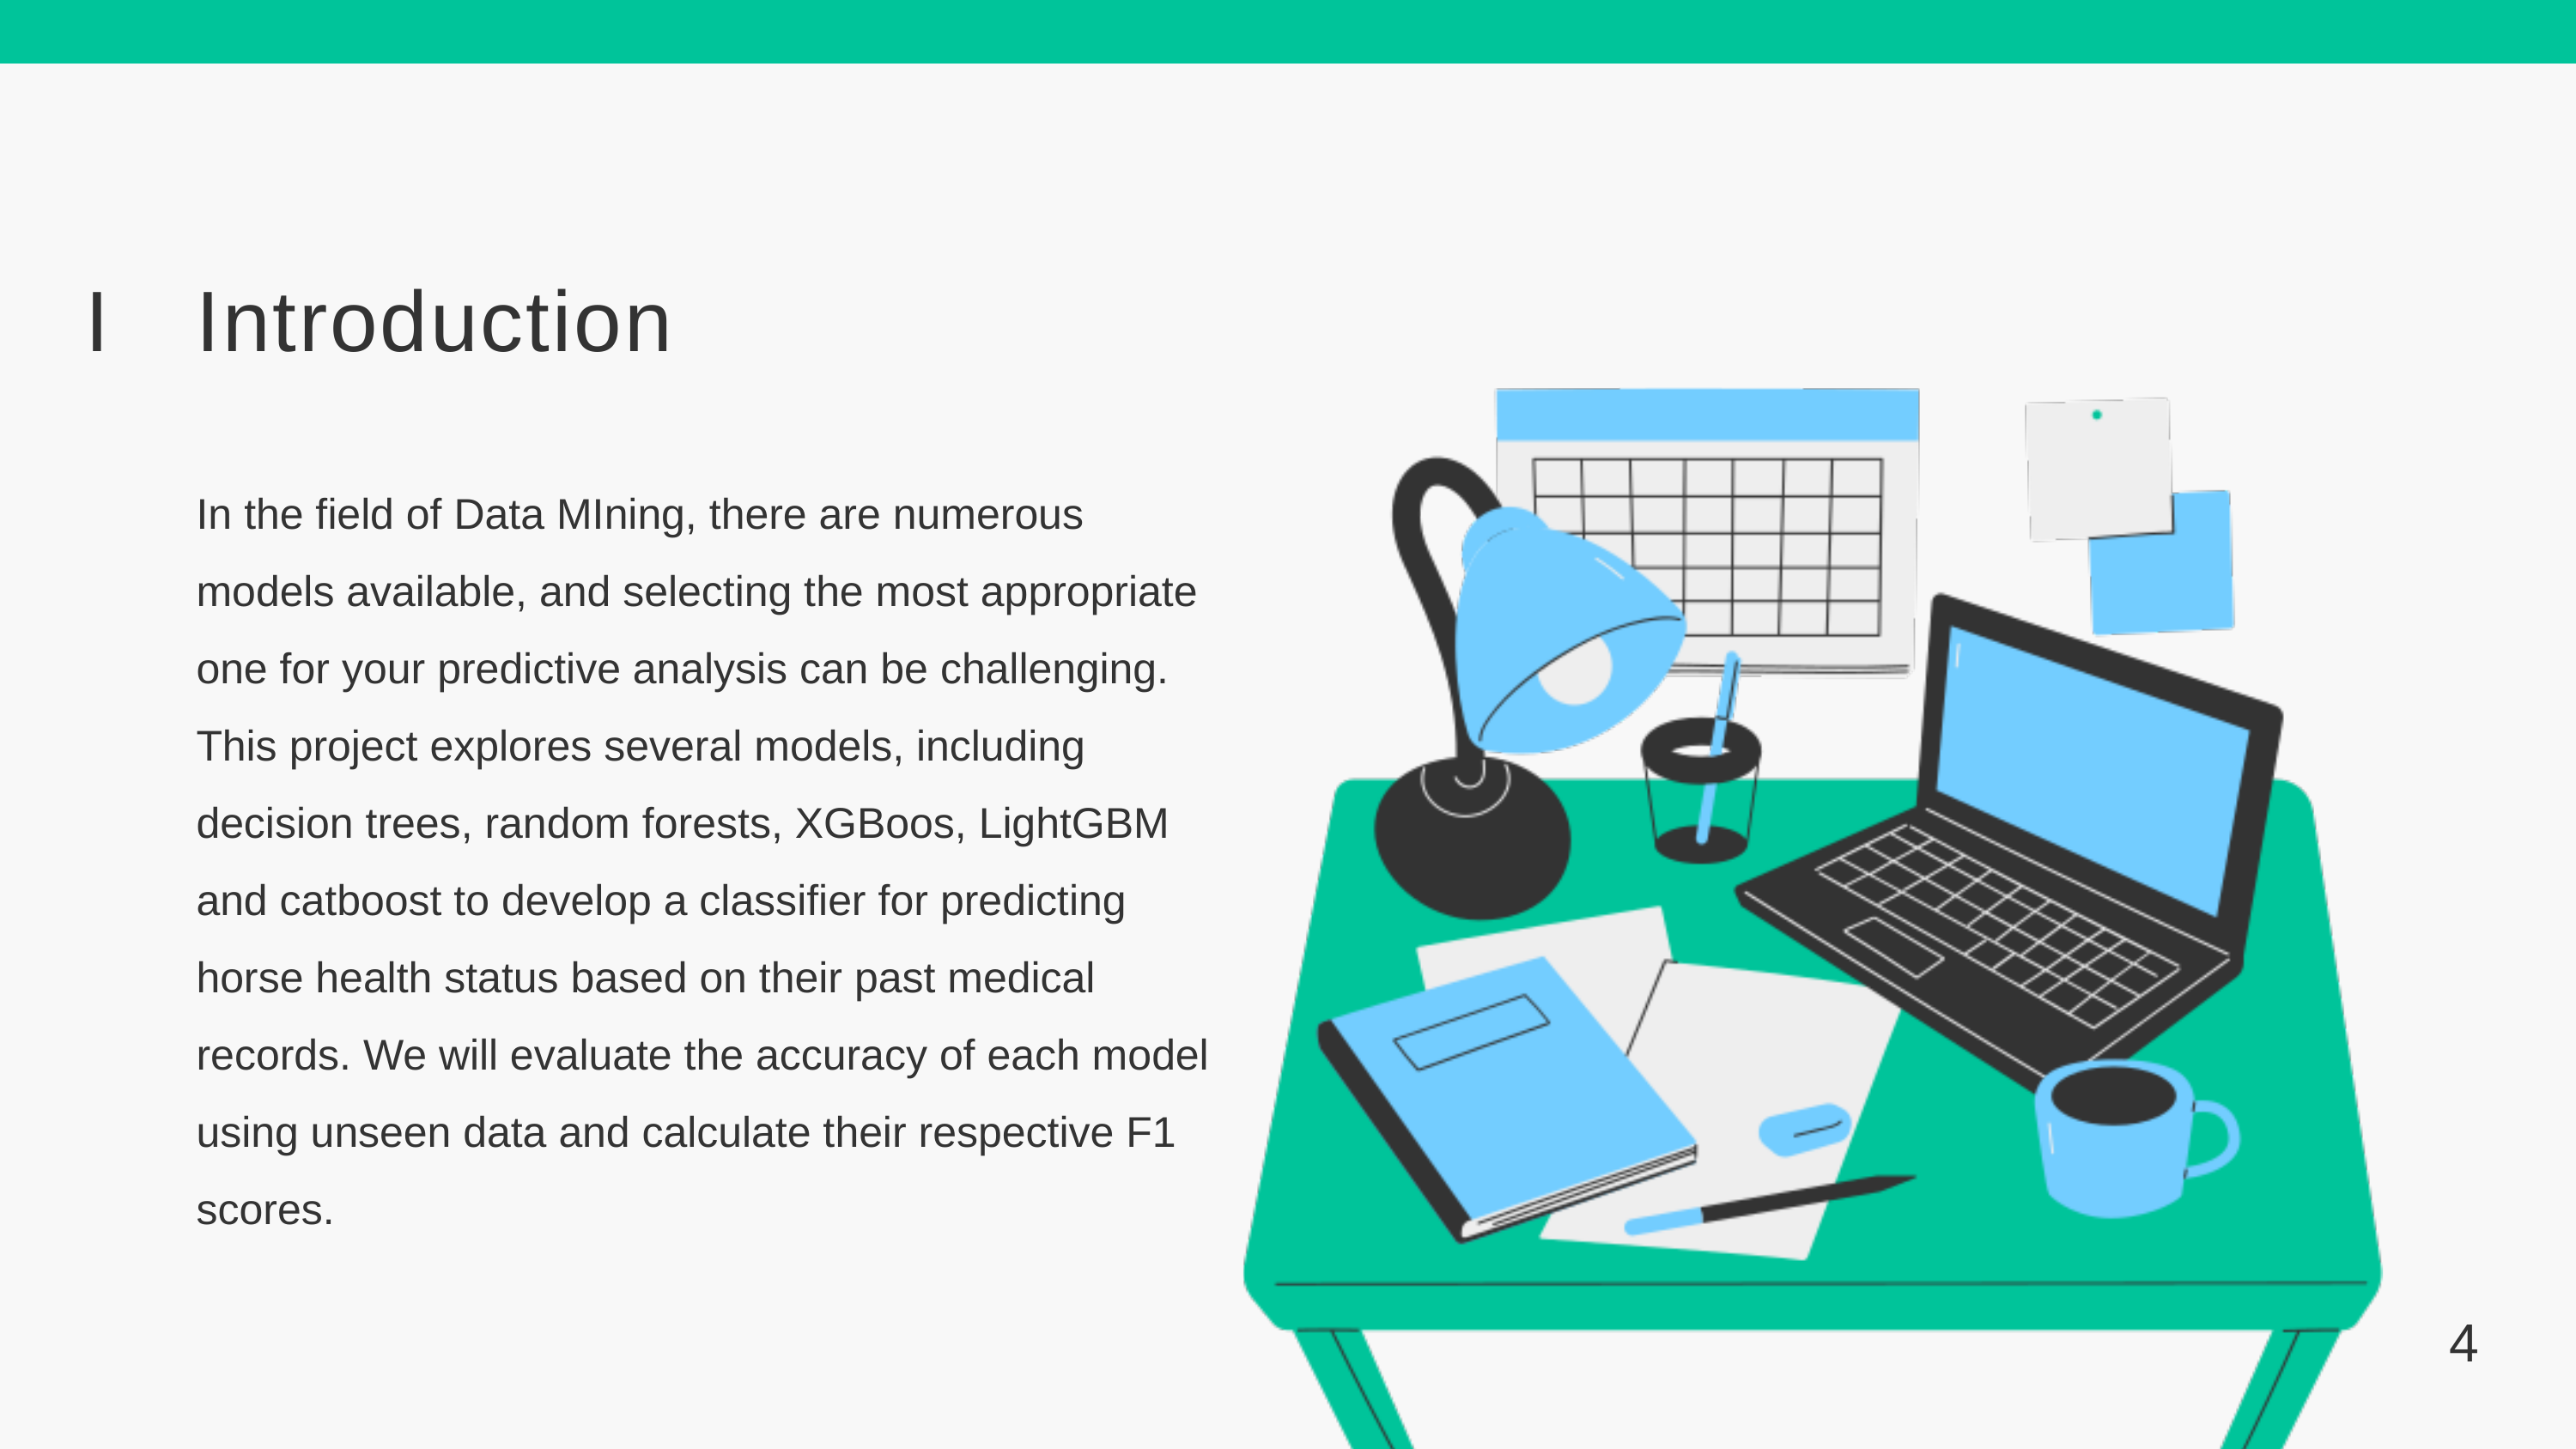

I
Introduction

In the field of Data MIning, there are numerous models available, and selecting the most appropriate one for your predictive analysis can be challenging. This project explores several models, including decision trees, random forests, XGBoos, LightGBM and catboost to develop a classifier for predicting horse health status based on their past medical records. We will evaluate the accuracy of each model using unseen data and calculate their respective F1 scores.
4